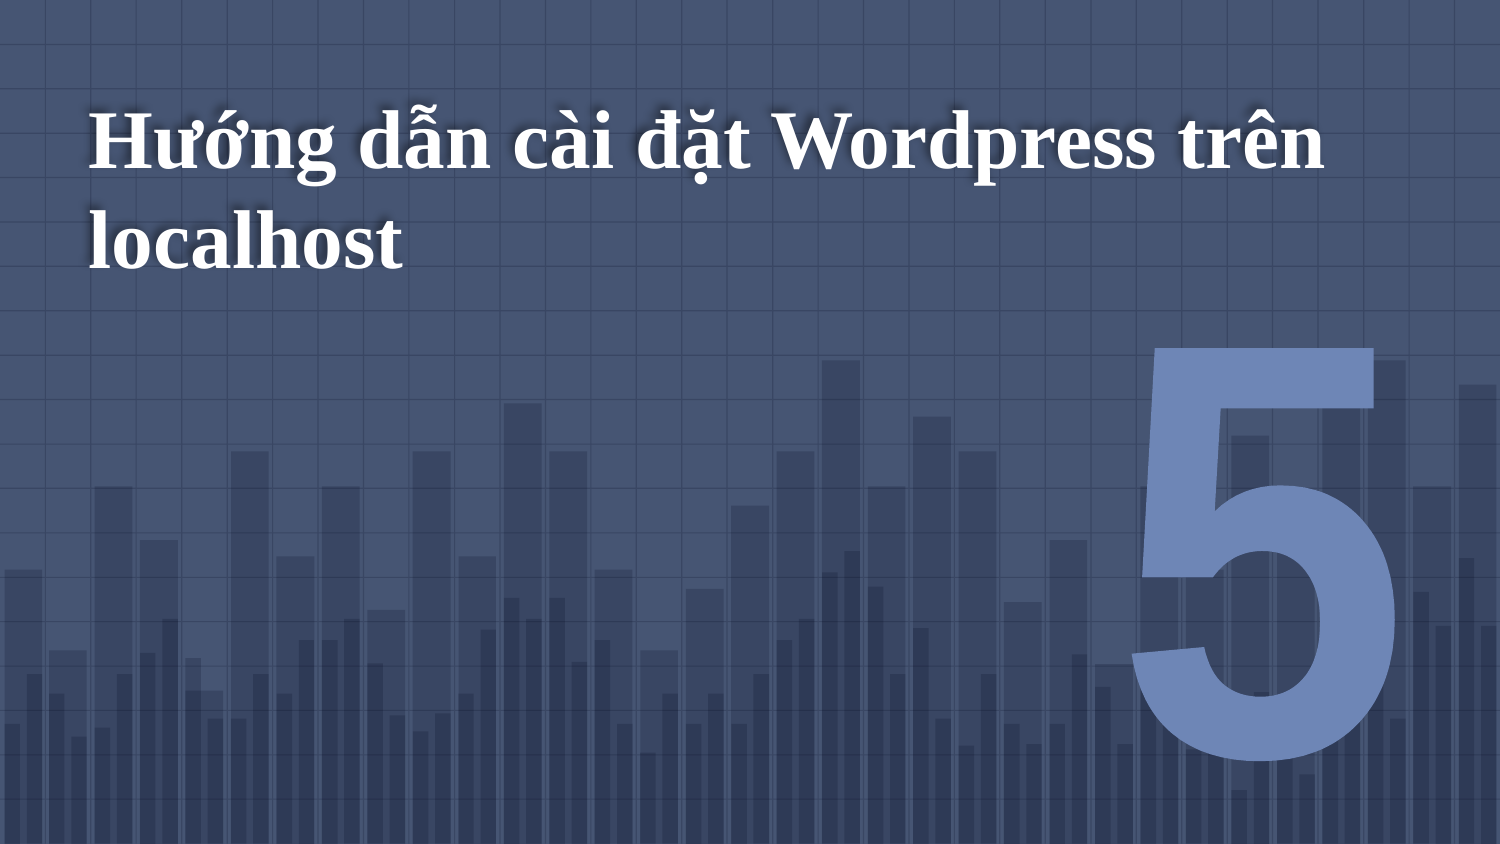

# Hướng dẫn cài đặt Wordpress trên localhost
5